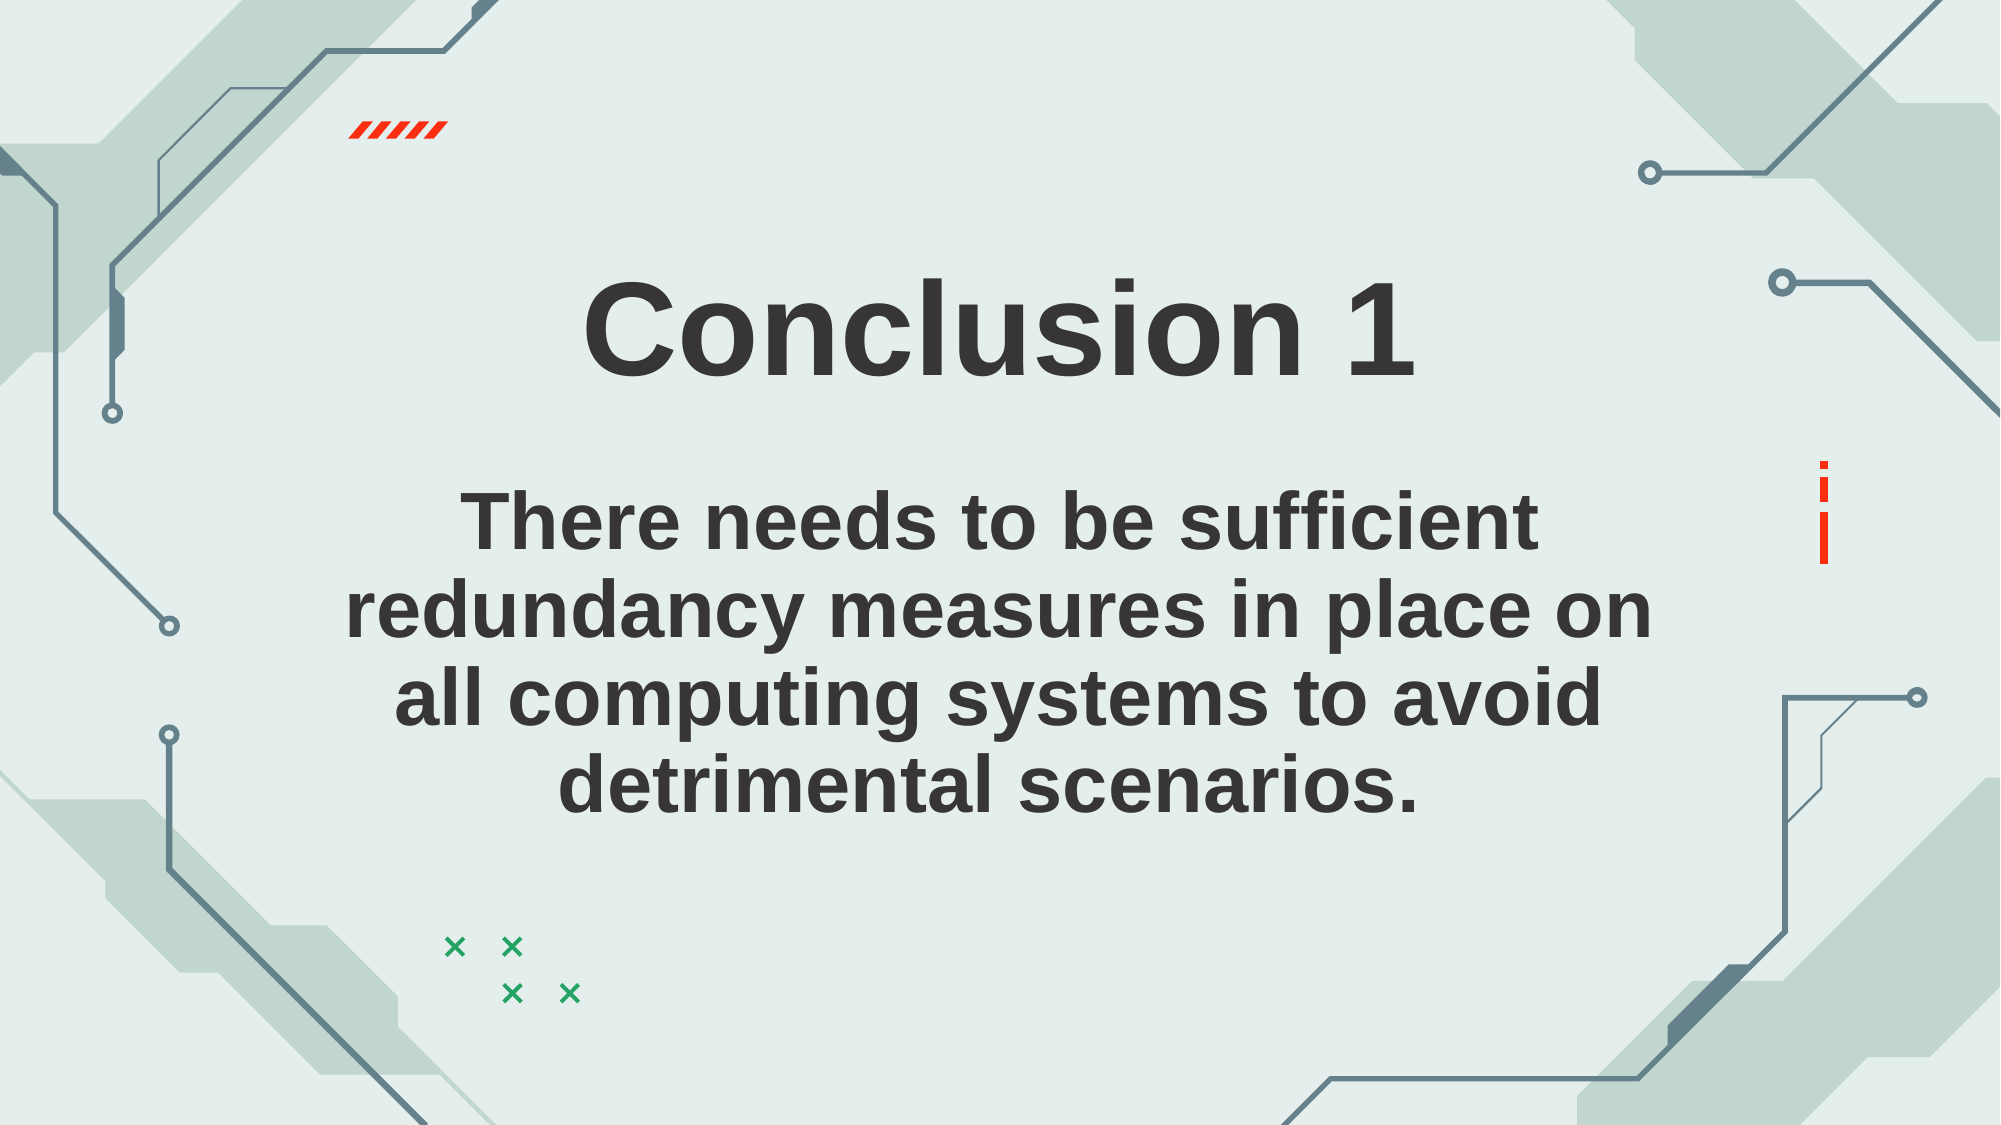

Conclusion 1
# There needs to be sufficient redundancy measures in place on all computing systems to avoid detrimental scenarios.